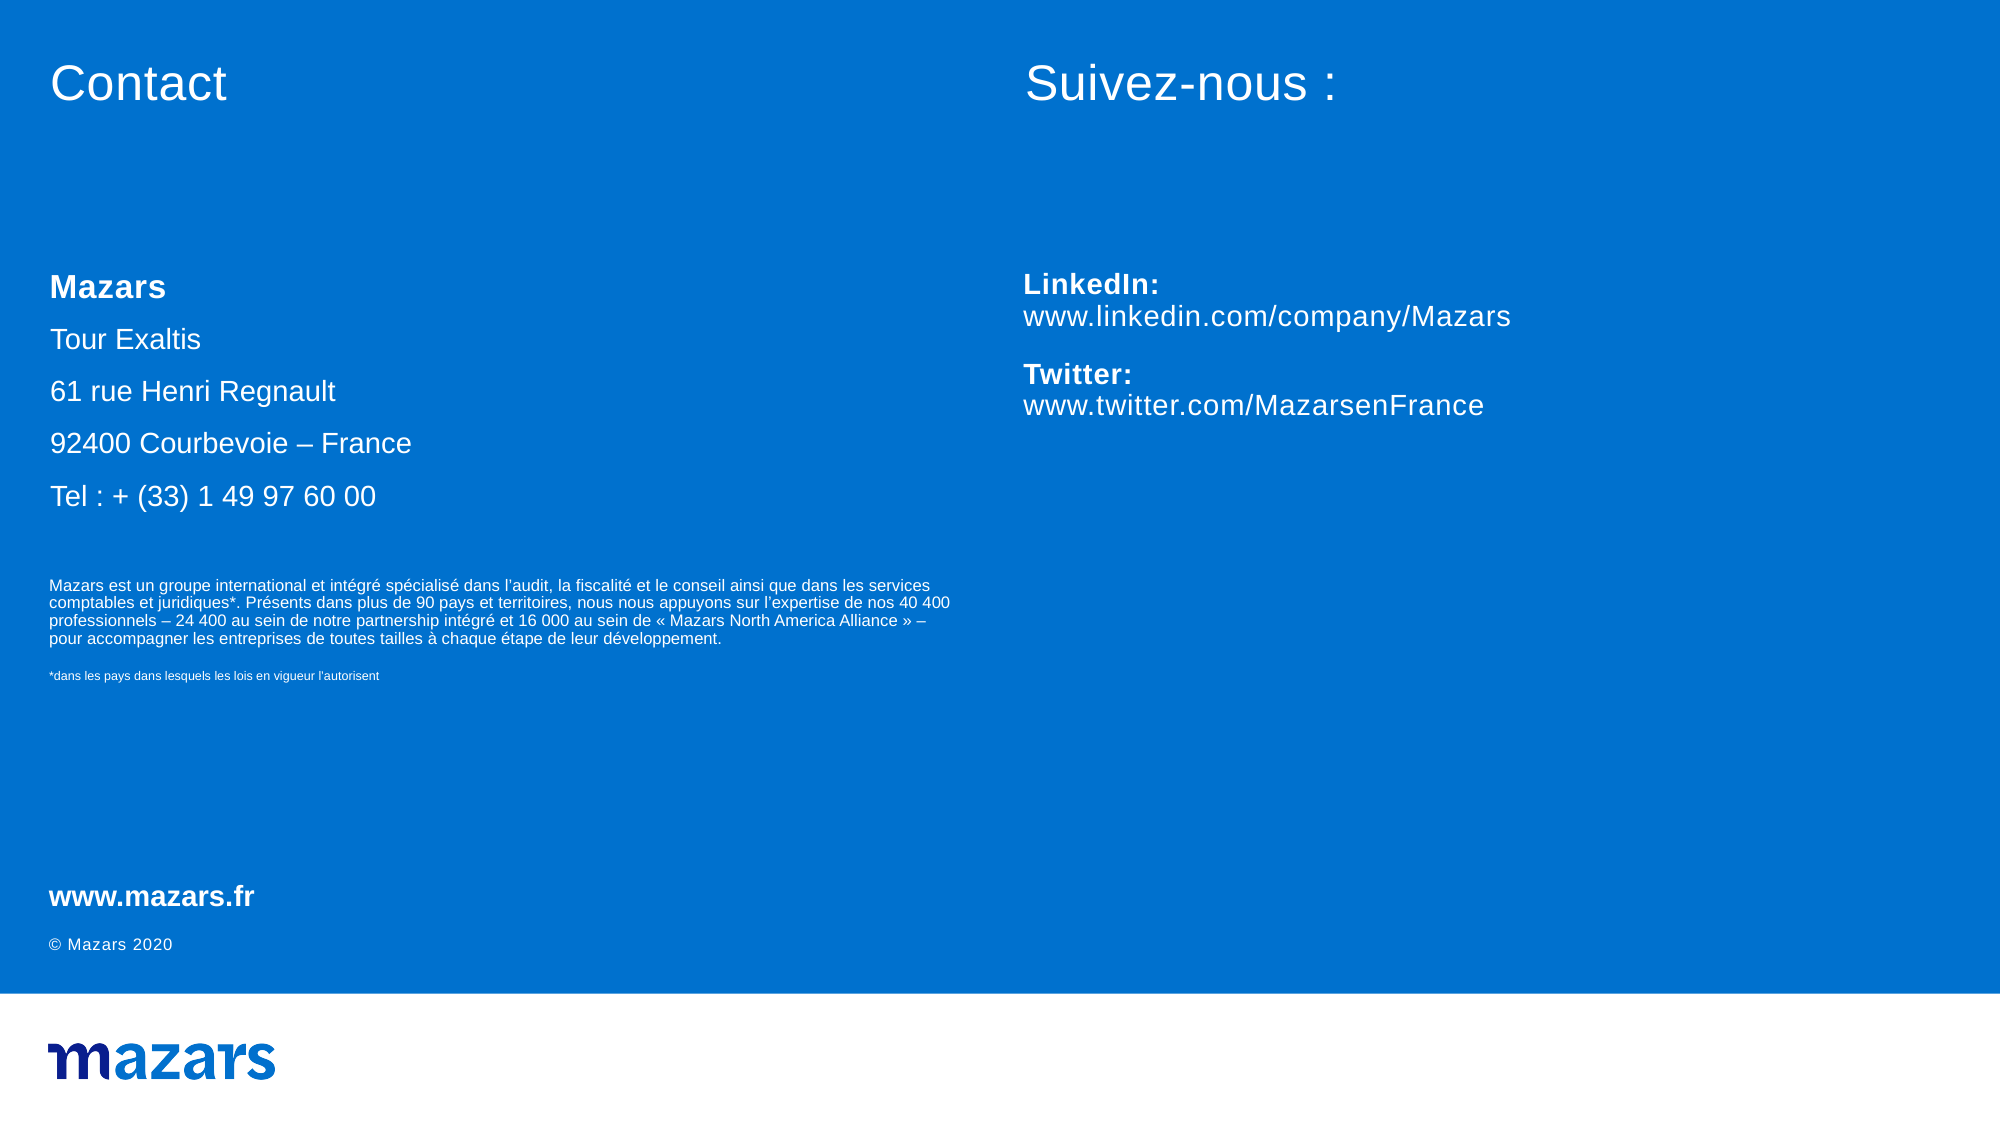

Tour Exaltis
61 rue Henri Regnault
92400 Courbevoie – France
Tel : + (33) 1 49 97 60 00